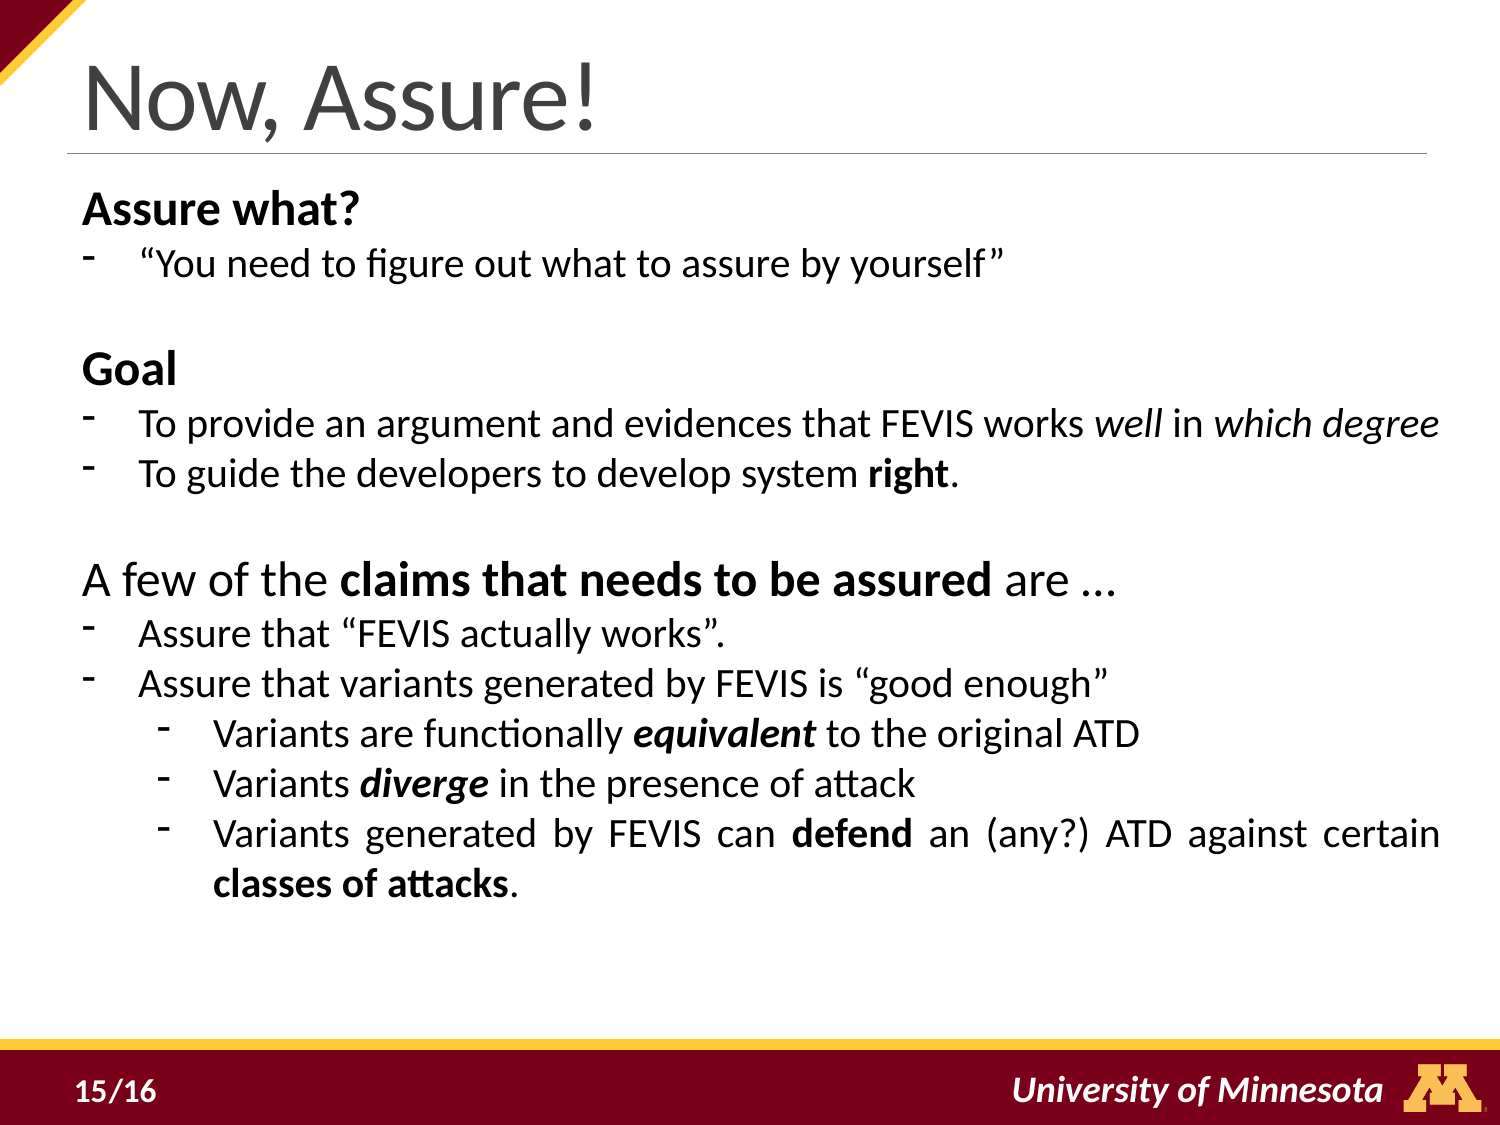

Now, Assure!
Assure what?
“You need to figure out what to assure by yourself”

Goal
To provide an argument and evidences that FEVIS works well in which degree
To guide the developers to develop system right.

A few of the claims that needs to be assured are …
Assure that “FEVIS actually works”.
Assure that variants generated by FEVIS is “good enough”
Variants are functionally equivalent to the original ATD
Variants diverge in the presence of attack
Variants generated by FEVIS can defend an (any?) ATD against certain classes of attacks.
15